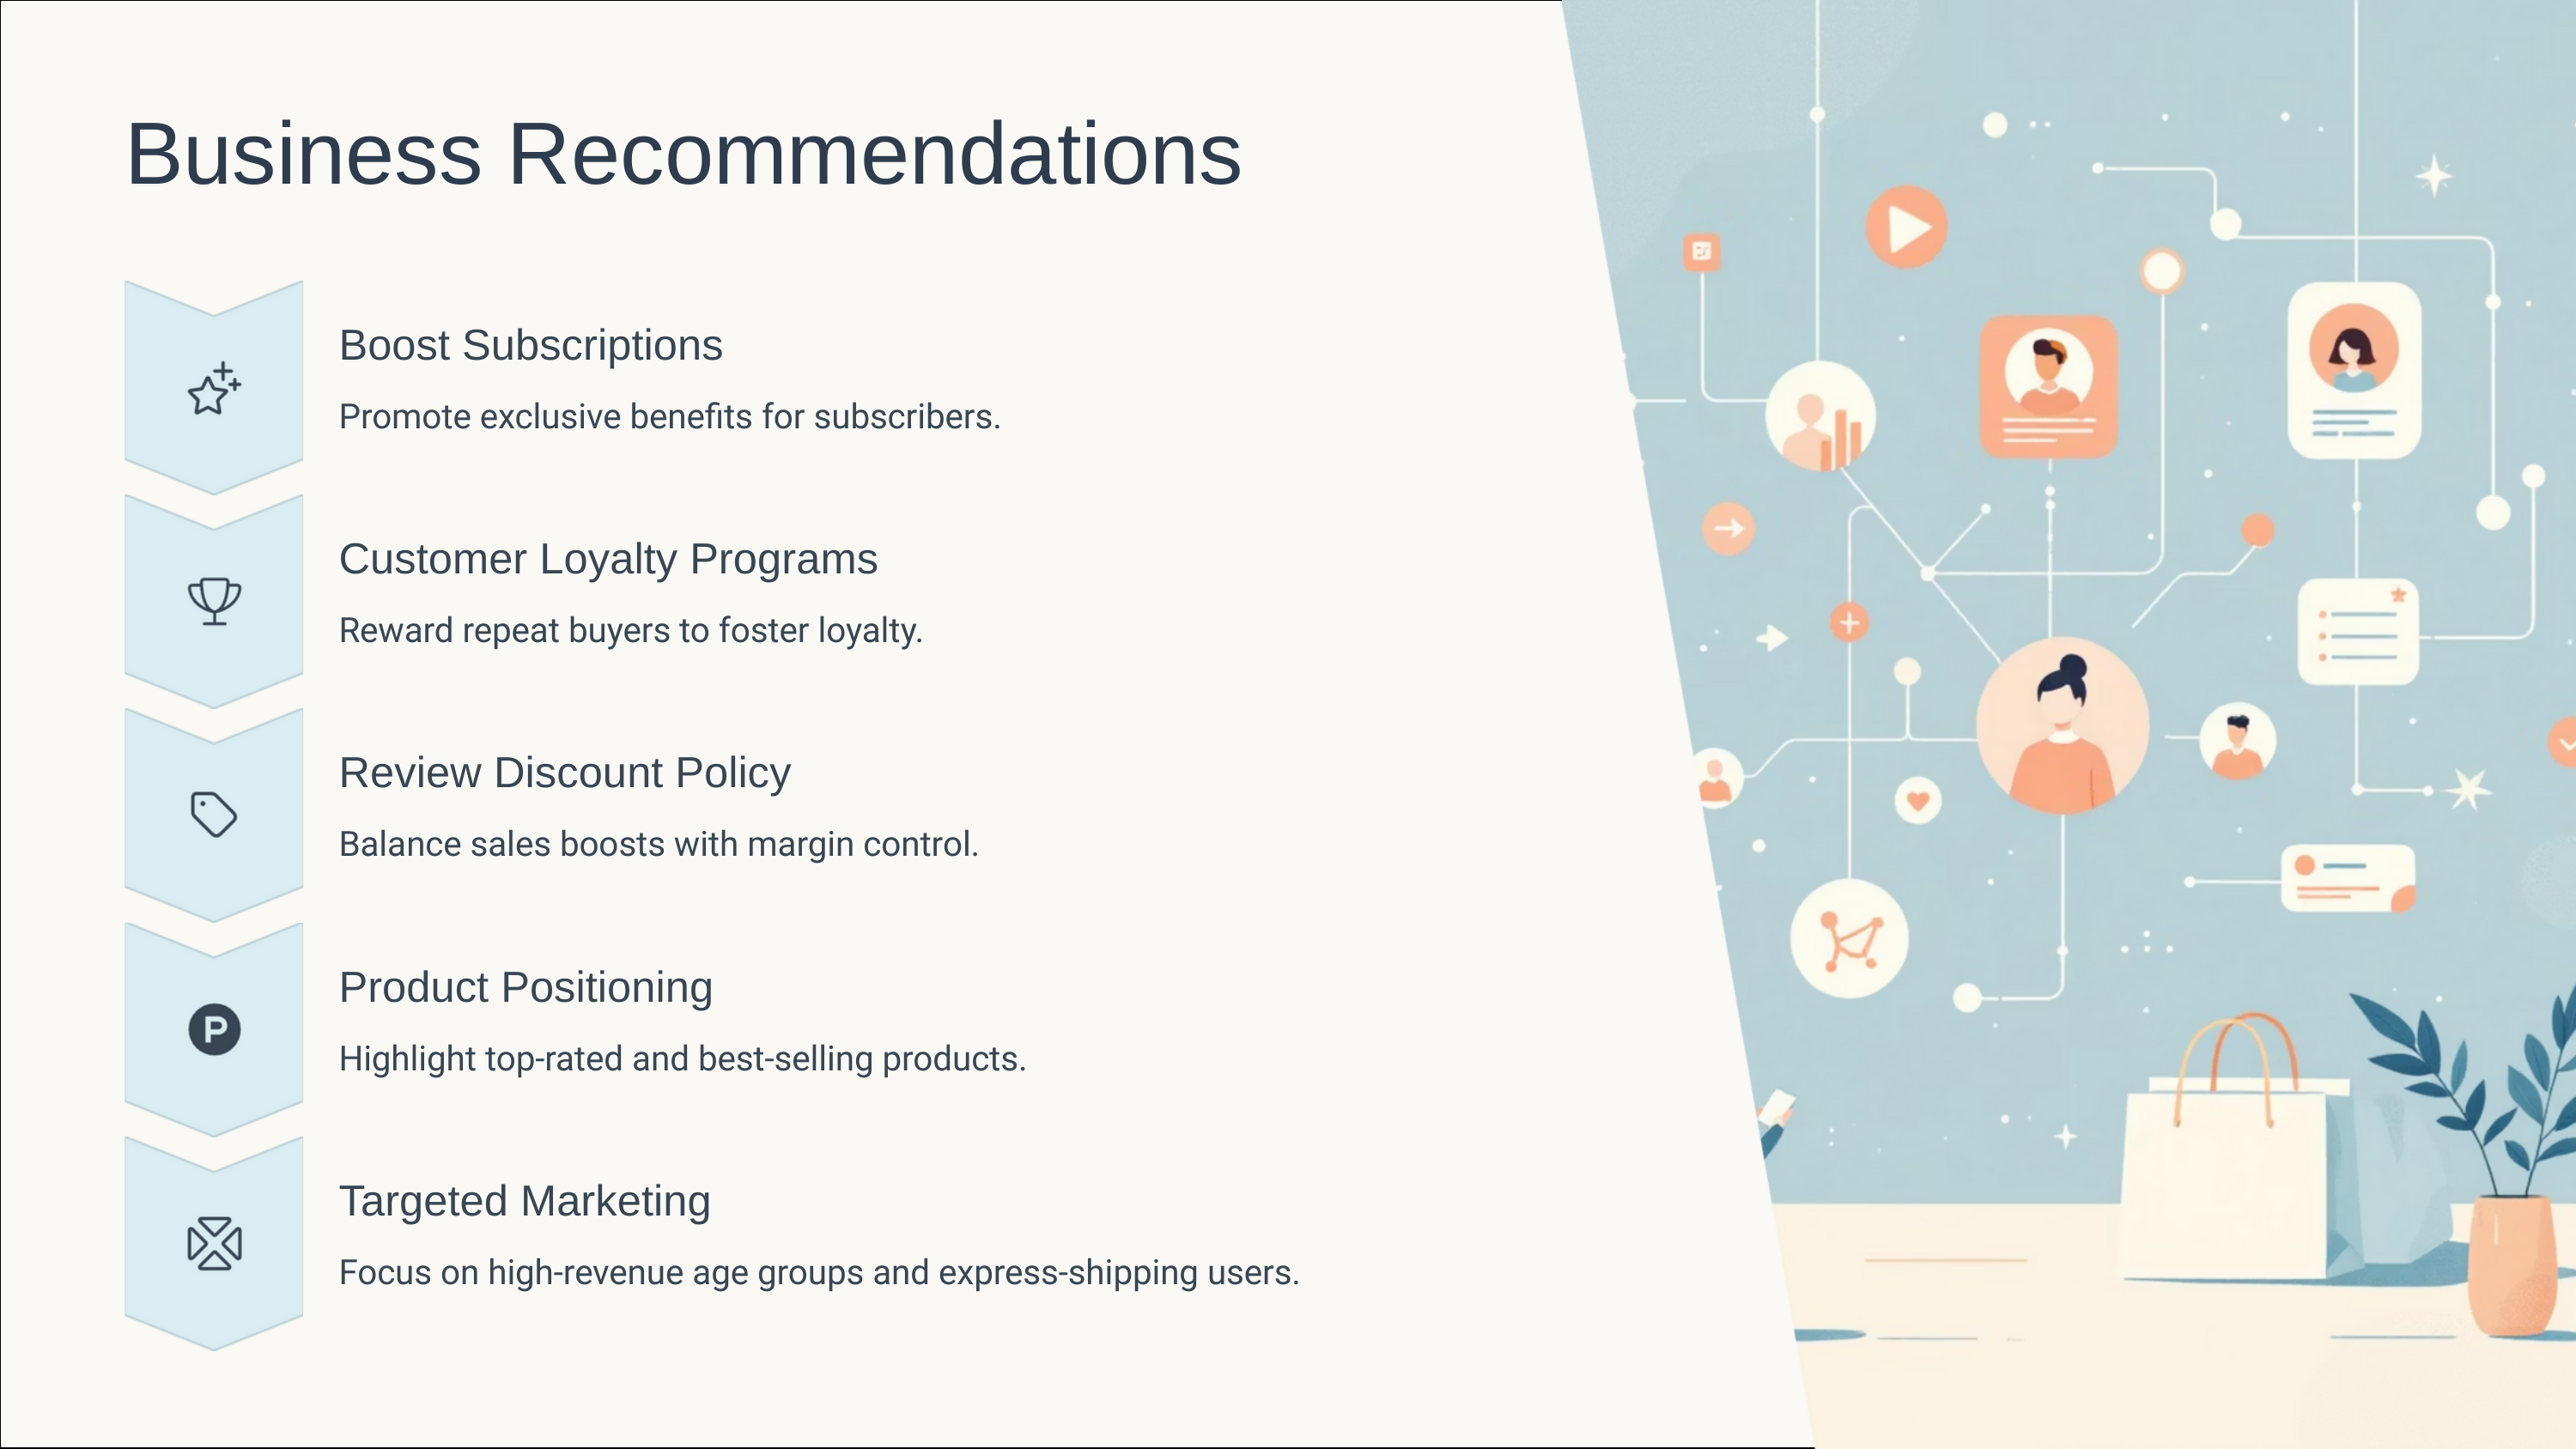

Business Recommendations

Boost Subscriptions
Promote exclusive benefits for subscribers.

Customer Loyalty Programs
Reward repeat buyers to foster loyalty.

Review Discount Policy
Balance sales boosts with margin control.

Product Positioning
Highlight top-rated and best-selling products.

Targeted Marketing
Focus on high-revenue age groups and express-shipping users.